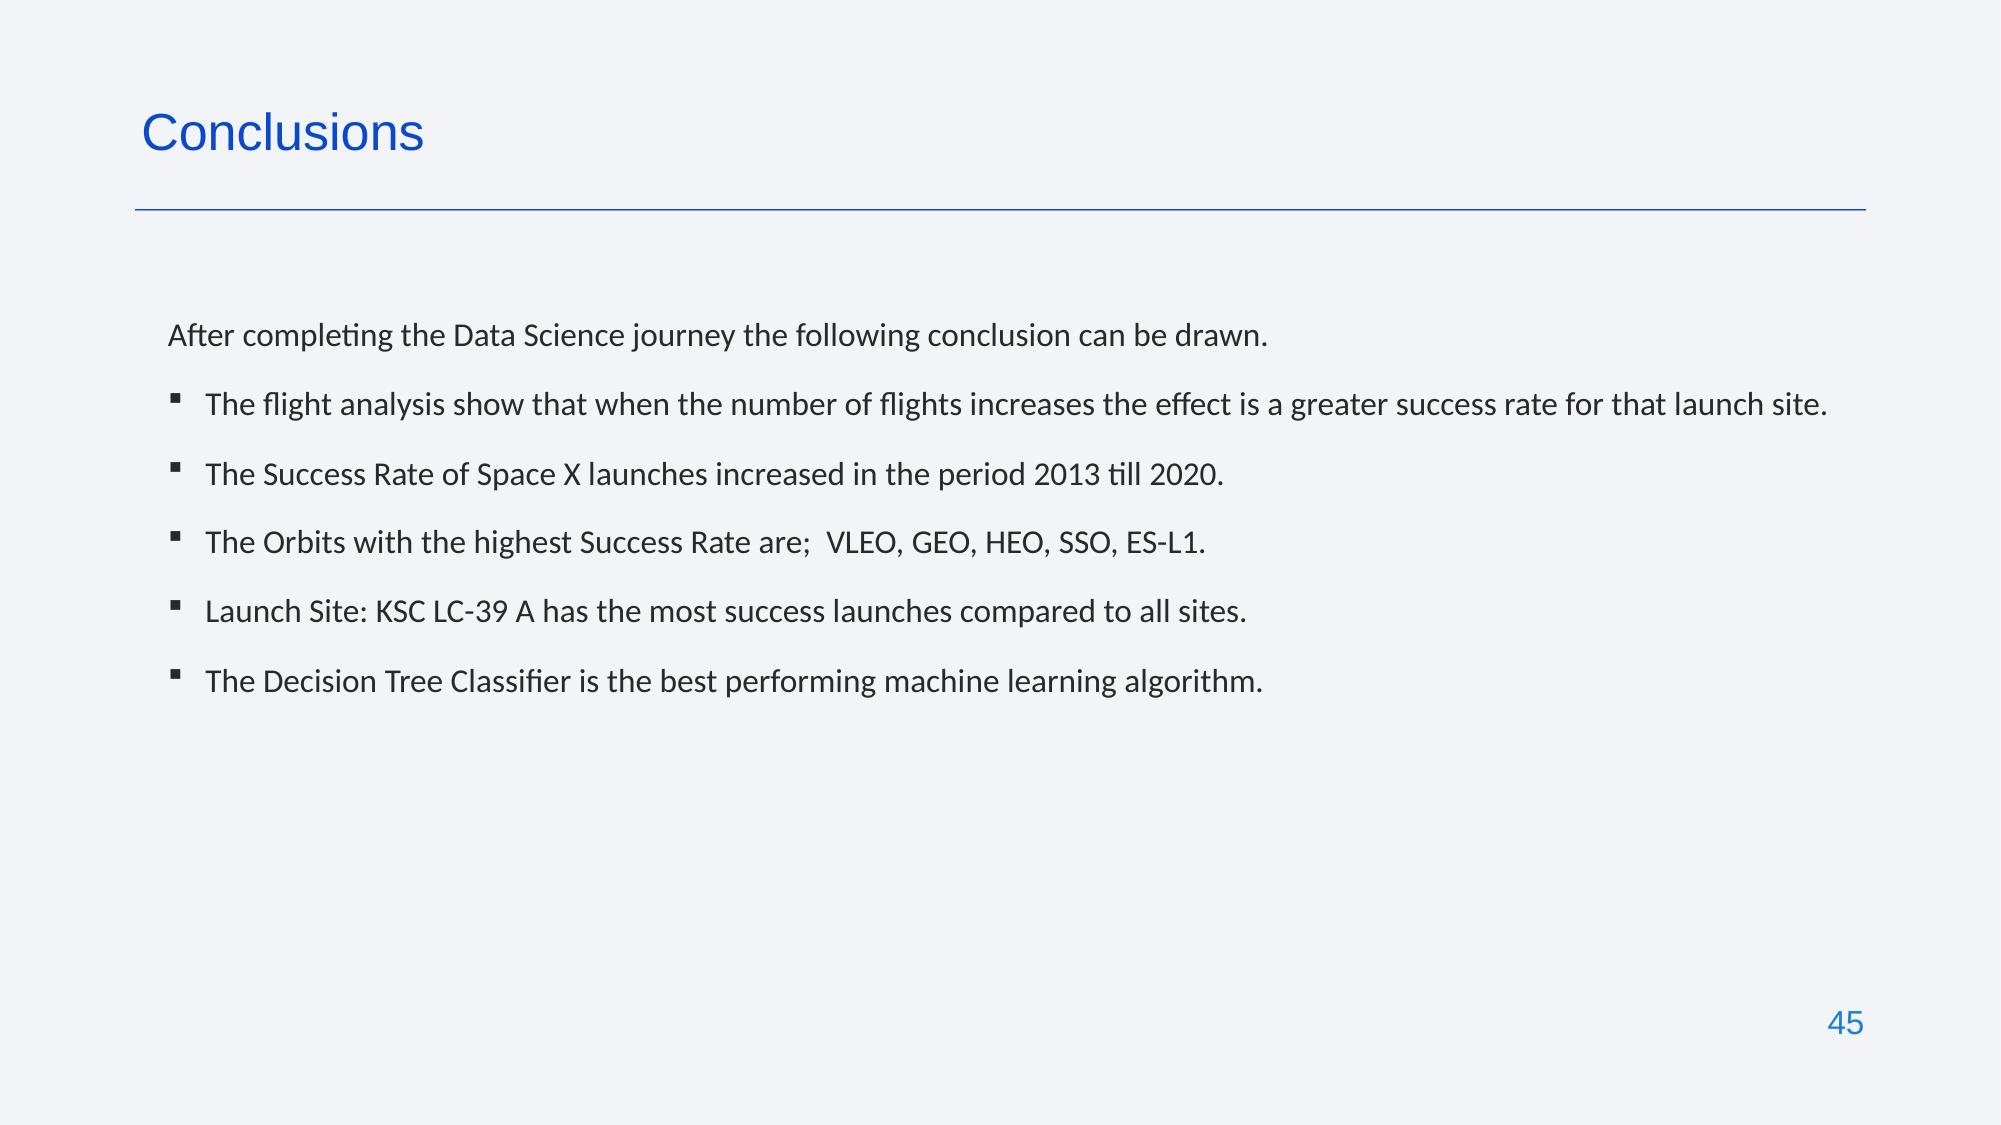

Conclusions
After completing the Data Science journey the following conclusion can be drawn.
The flight analysis show that when the number of flights increases the effect is a greater success rate for that launch site.
The Success Rate of Space X launches increased in the period 2013 till 2020.
The Orbits with the highest Success Rate are;  VLEO, GEO, HEO, SSO, ES-L1.
Launch Site: KSC LC-39 A has the most success launches compared to all sites.
The Decision Tree Classifier is the best performing machine learning algorithm.

45